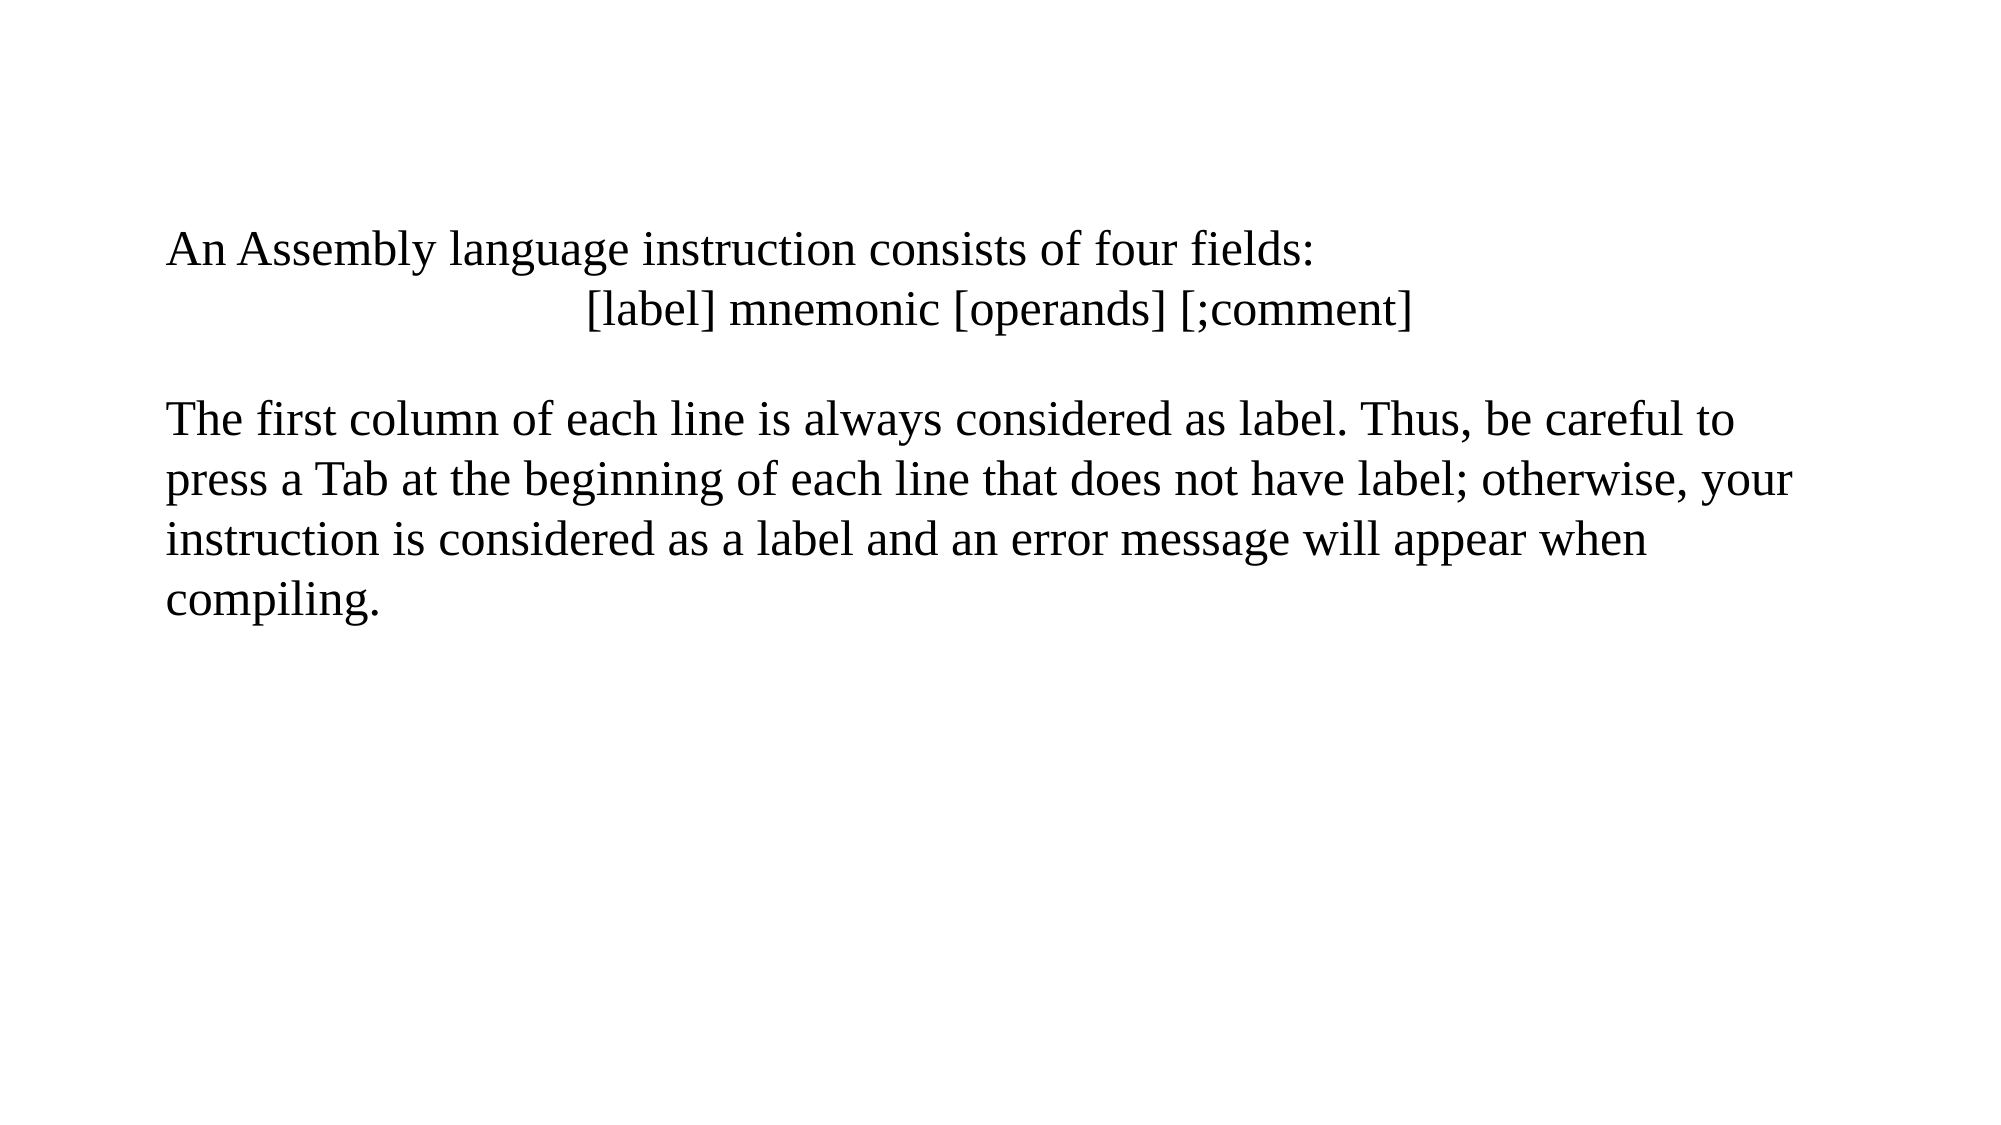

An Assembly language instruction consists of four fields:
[label] mnemonic [operands] [;comment]

The first column of each line is always considered as label. Thus, be careful to press a Tab at the beginning of each line that does not have label; otherwise, your instruction is considered as a label and an error message will appear when compiling.